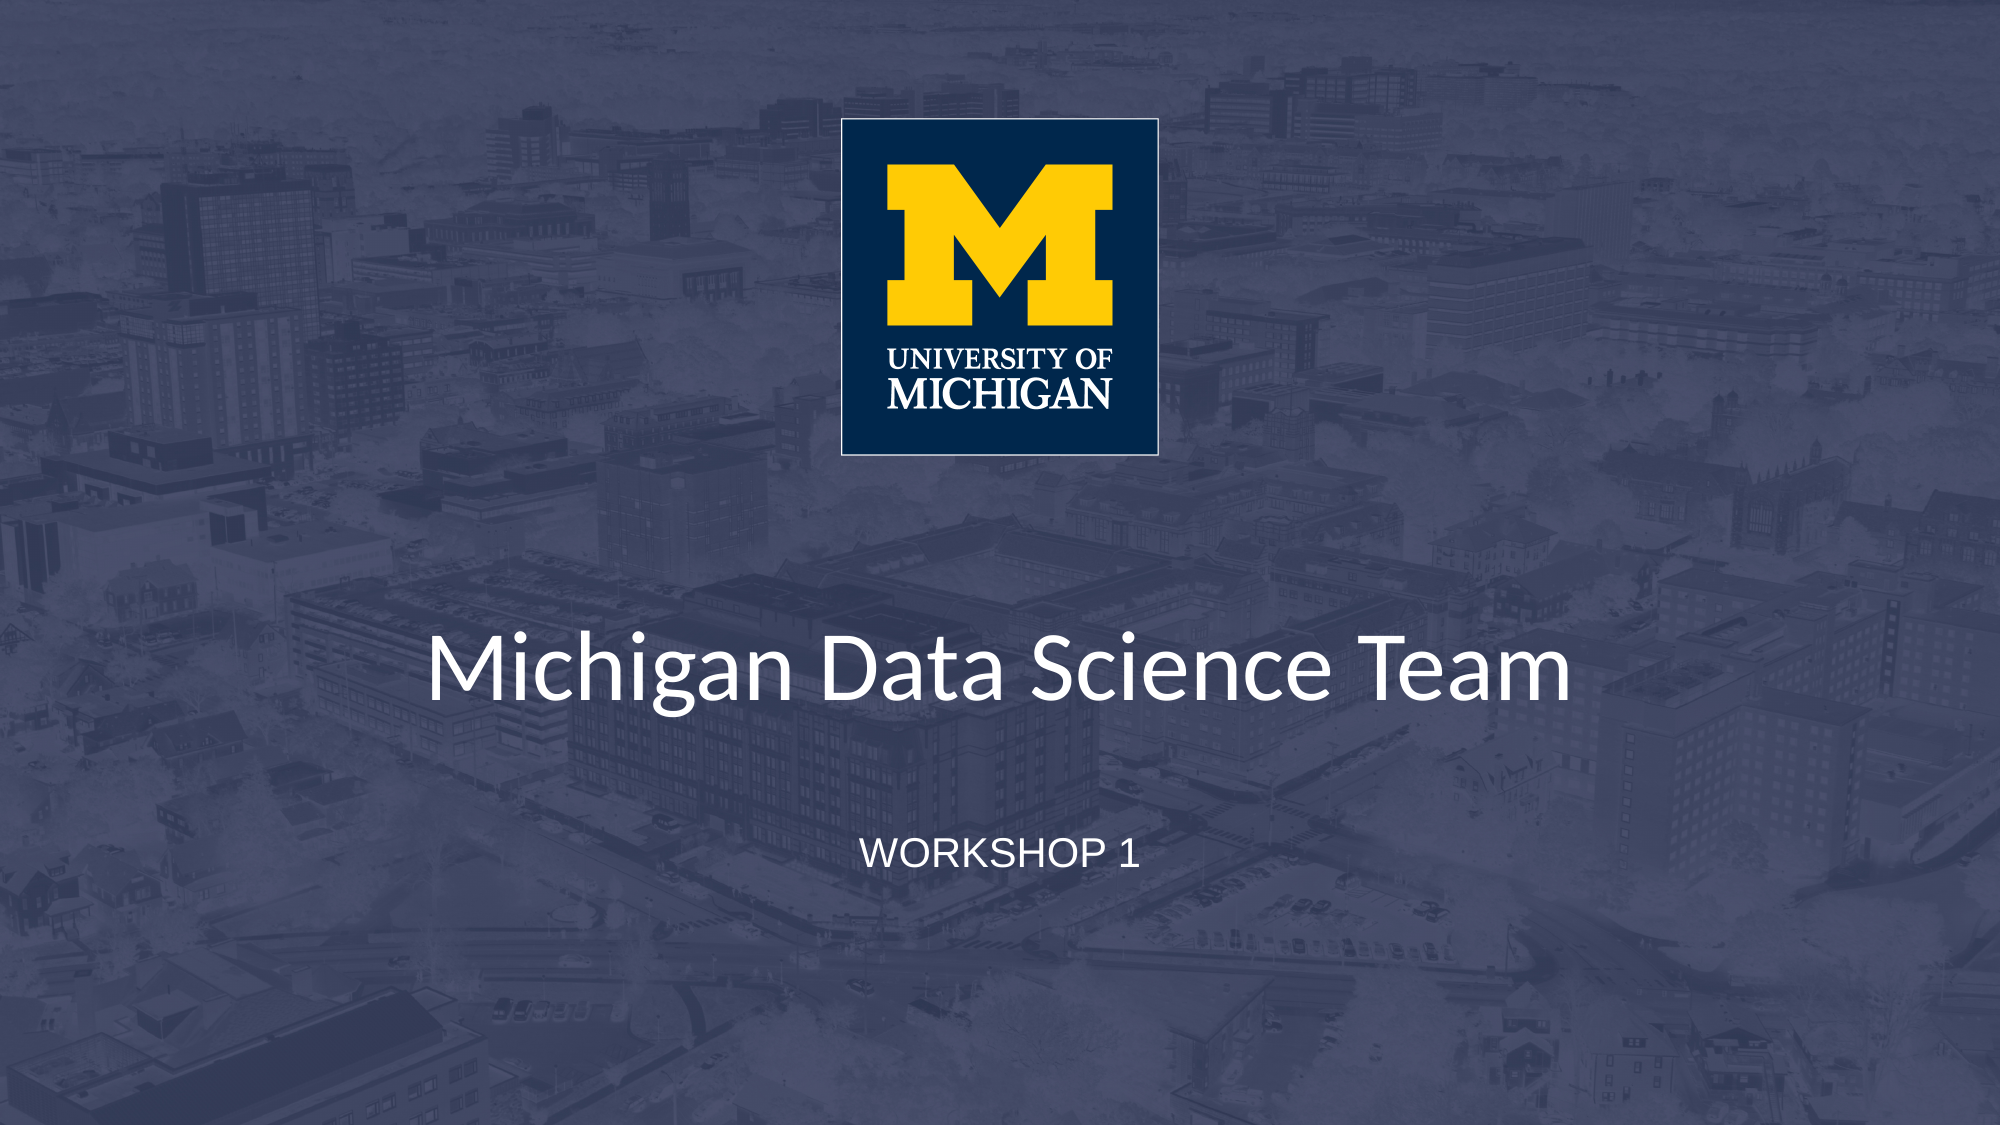

# Michigan Data Science Team
WORKSHOP 1